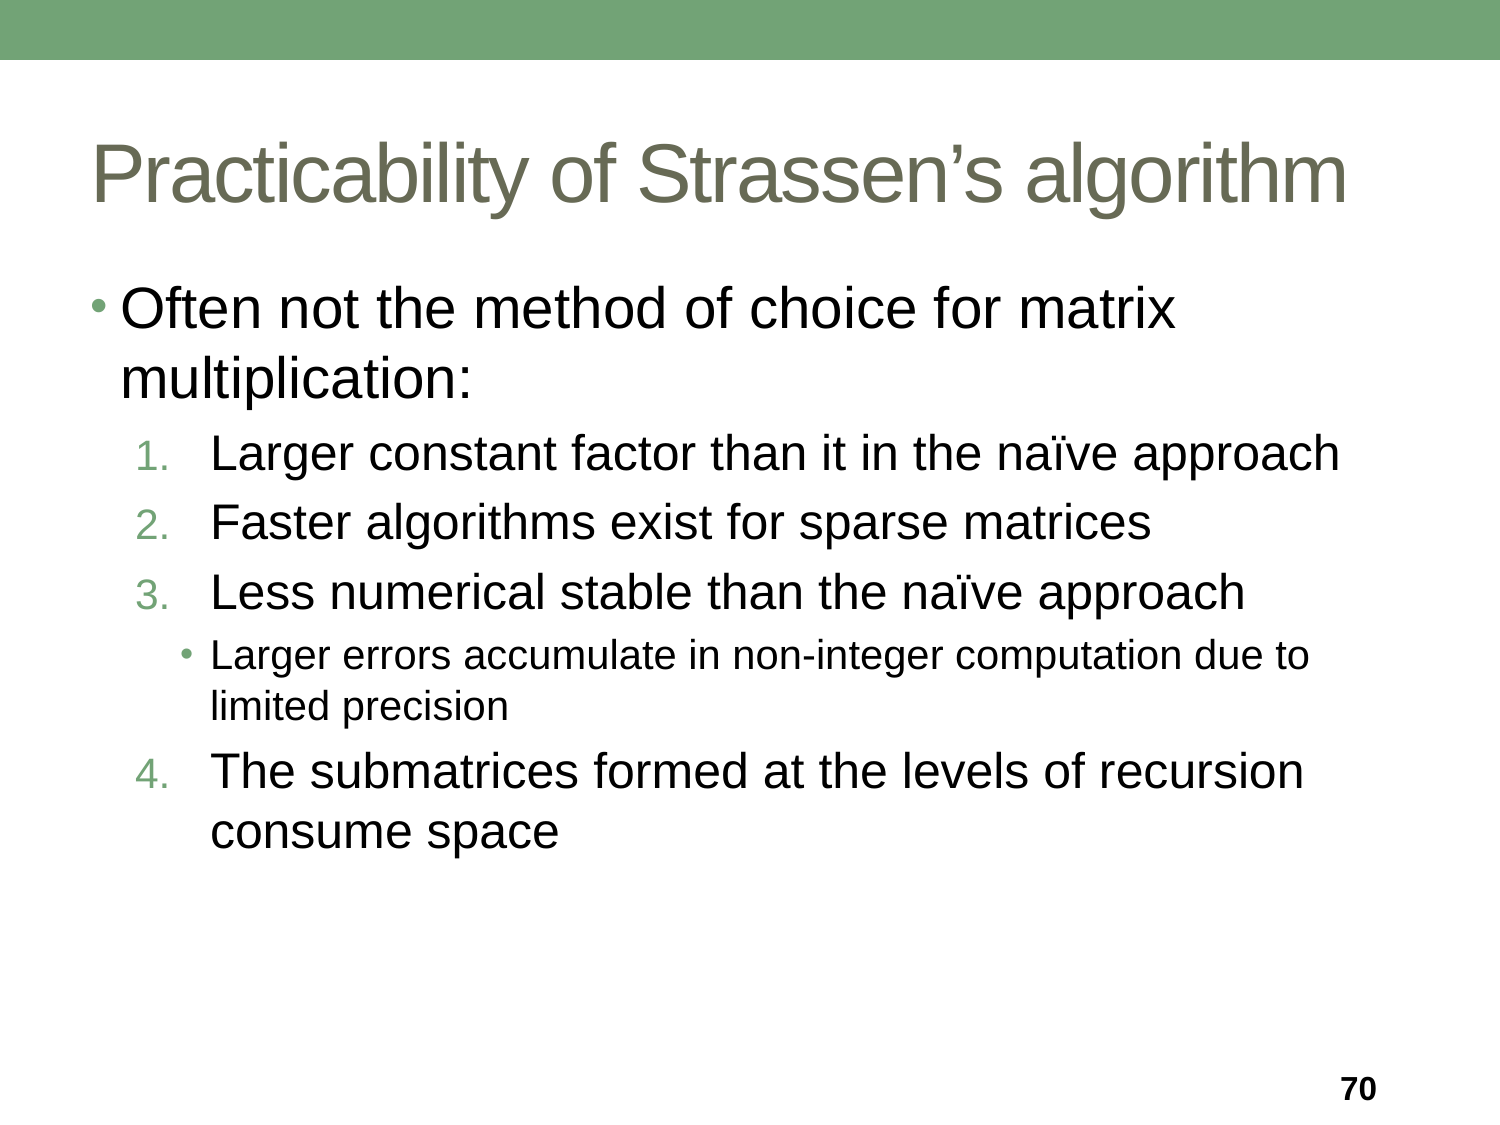

# Practicability of Strassen’s algorithm
Often not the method of choice for matrix multiplication:
Larger constant factor than it in the naïve approach
Faster algorithms exist for sparse matrices
Less numerical stable than the naïve approach
Larger errors accumulate in non-integer computation due to limited precision
The submatrices formed at the levels of recursion consume space
70